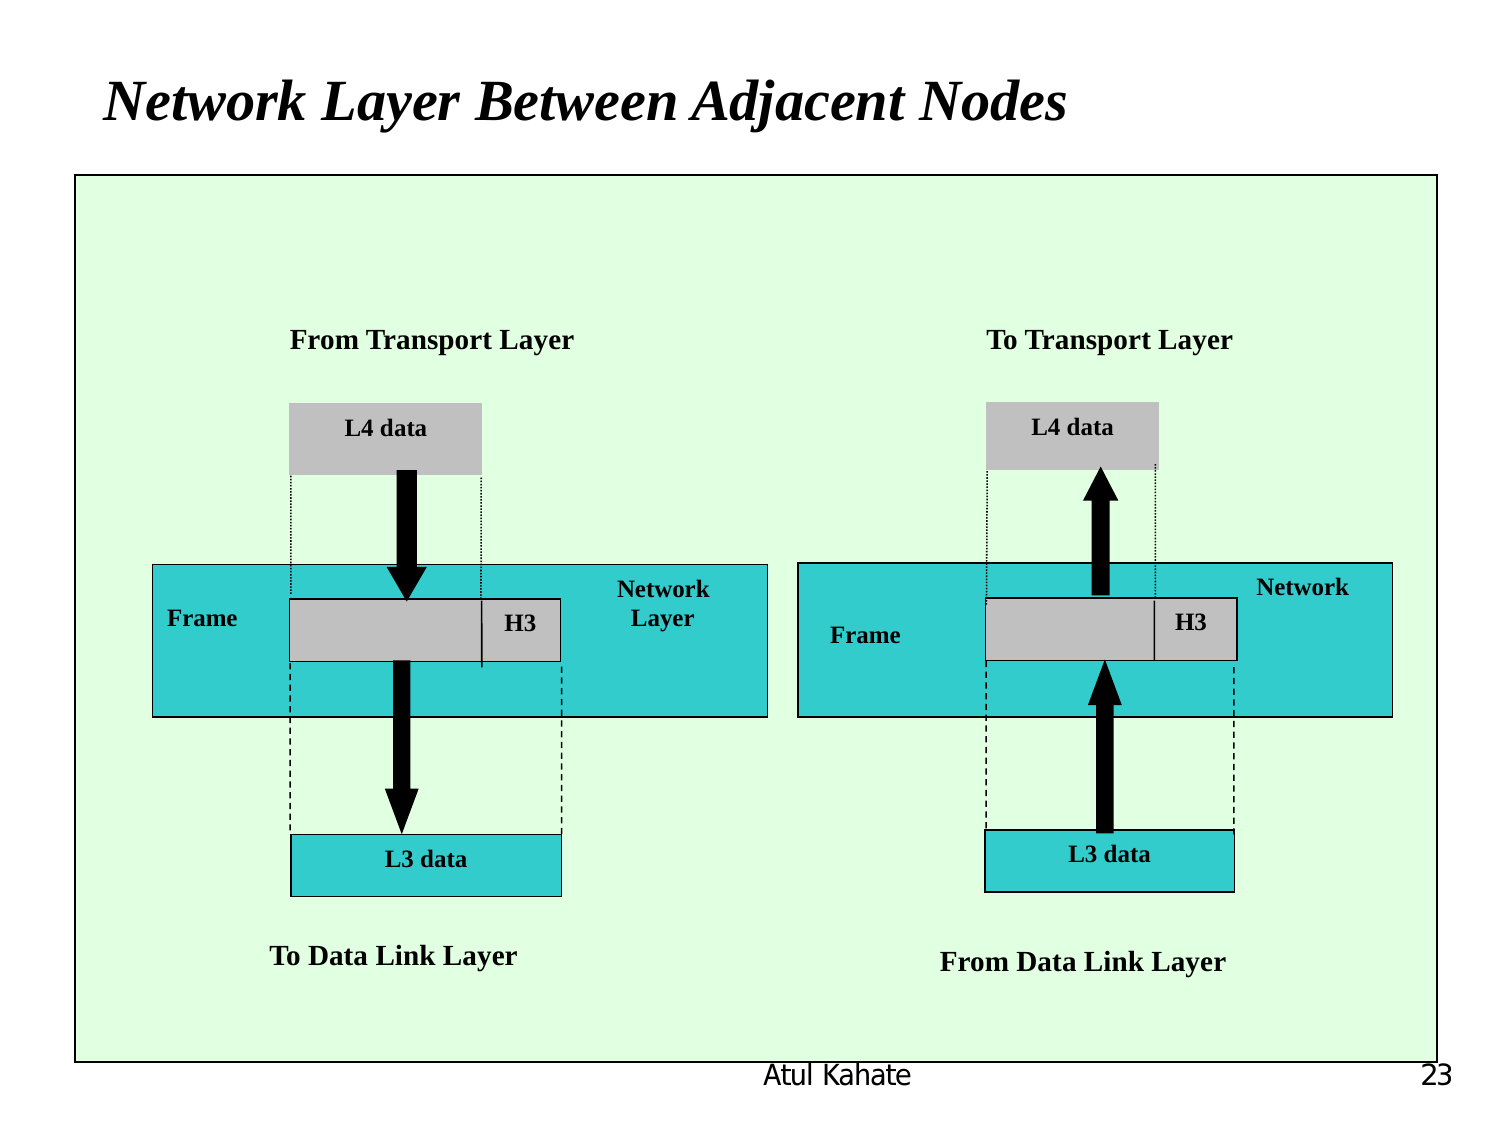

Network Layer Between Adjacent Nodes

From Transport Layer
   To Transport Layer
L4 data
L4 data

                                                                       Network                                                       			Layer

                                                                        Network
Frame                                                               Layer

                            H3
                                H3

Frame

L3 data
L3 data
To Data Link Layer
From Data Link Layer
An introduction to the Internet | Atul Kahate
23